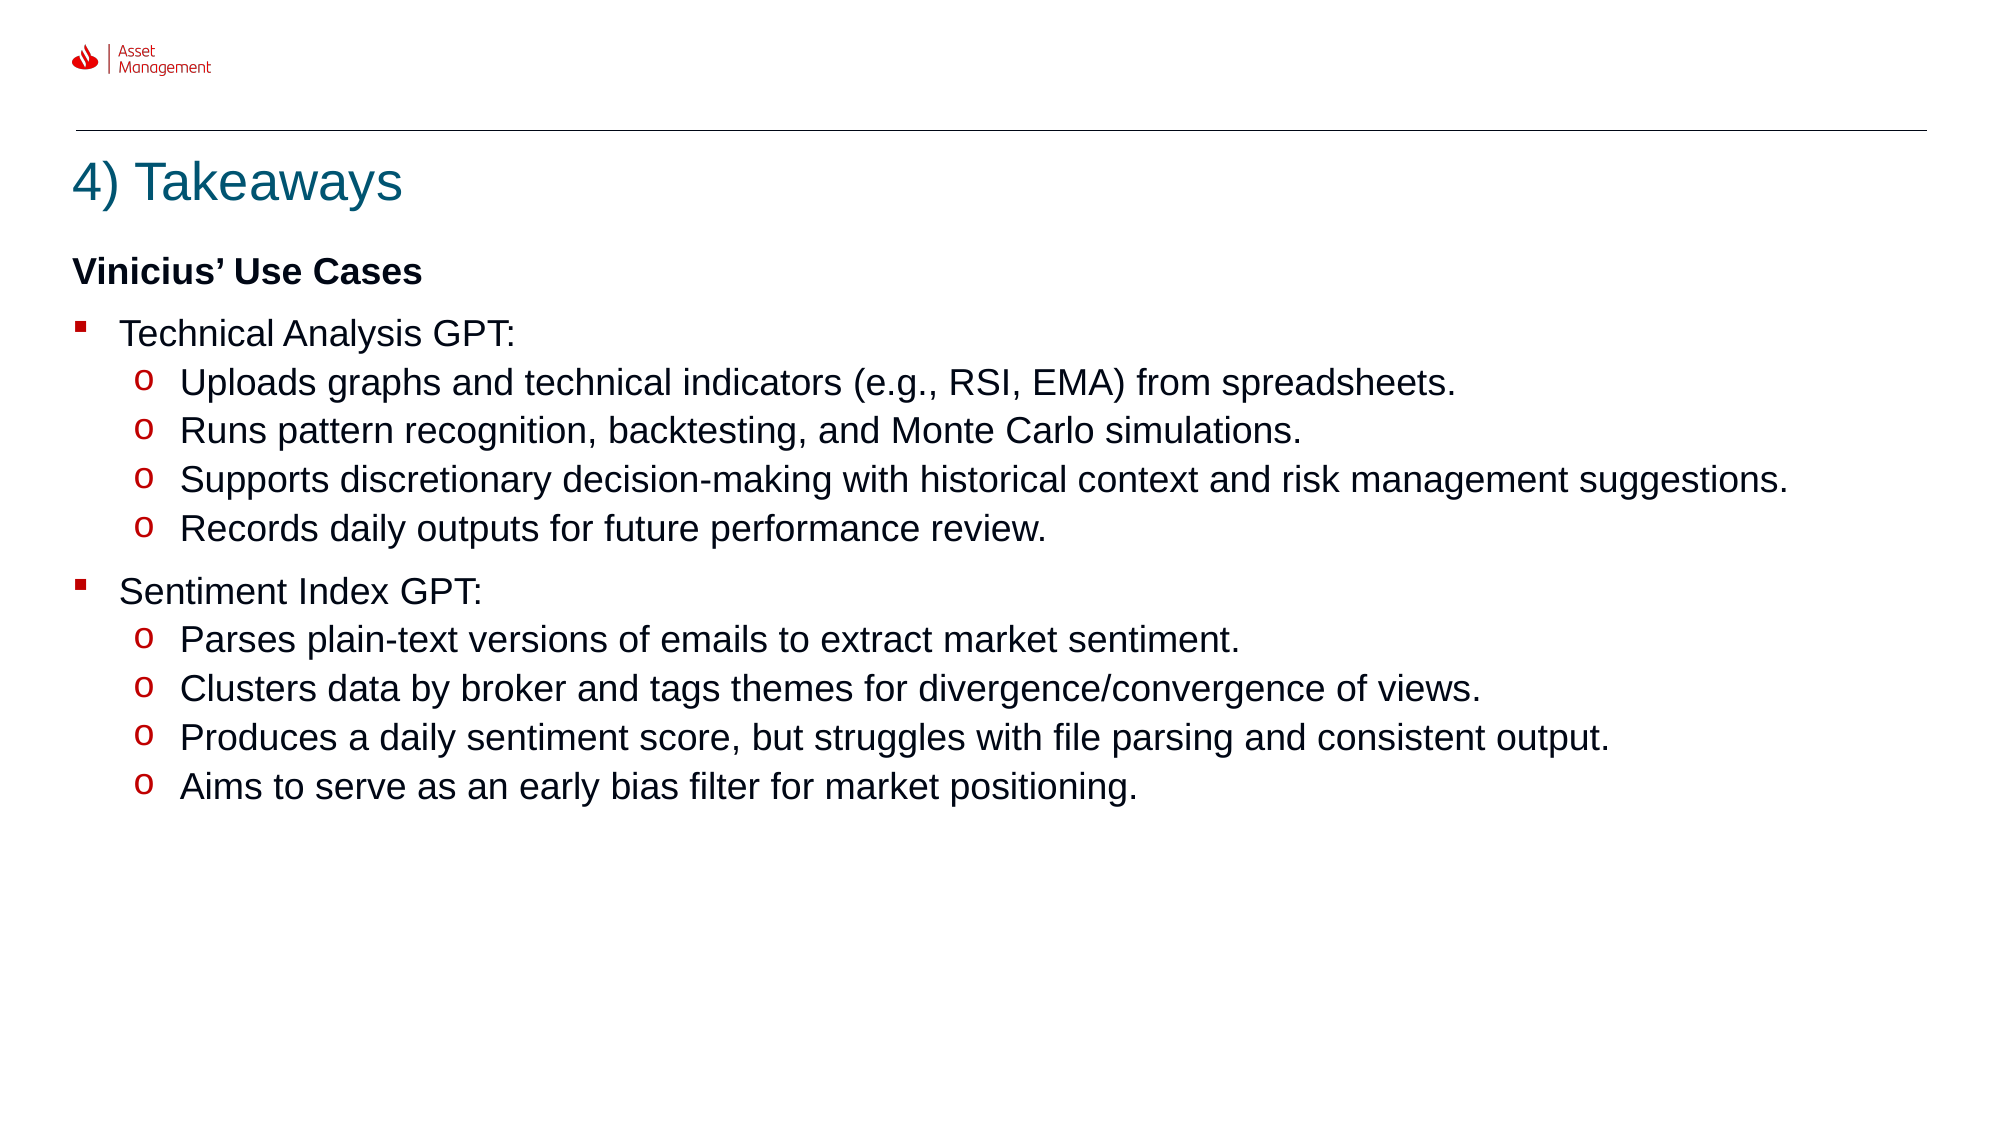

4) Takeaways
Vinicius’ Use Cases
Technical Analysis GPT:
Uploads graphs and technical indicators (e.g., RSI, EMA) from spreadsheets.
Runs pattern recognition, backtesting, and Monte Carlo simulations.
Supports discretionary decision-making with historical context and risk management suggestions.
Records daily outputs for future performance review.
Sentiment Index GPT:
Parses plain-text versions of emails to extract market sentiment.
Clusters data by broker and tags themes for divergence/convergence of views.
Produces a daily sentiment score, but struggles with file parsing and consistent output.
Aims to serve as an early bias filter for market positioning.